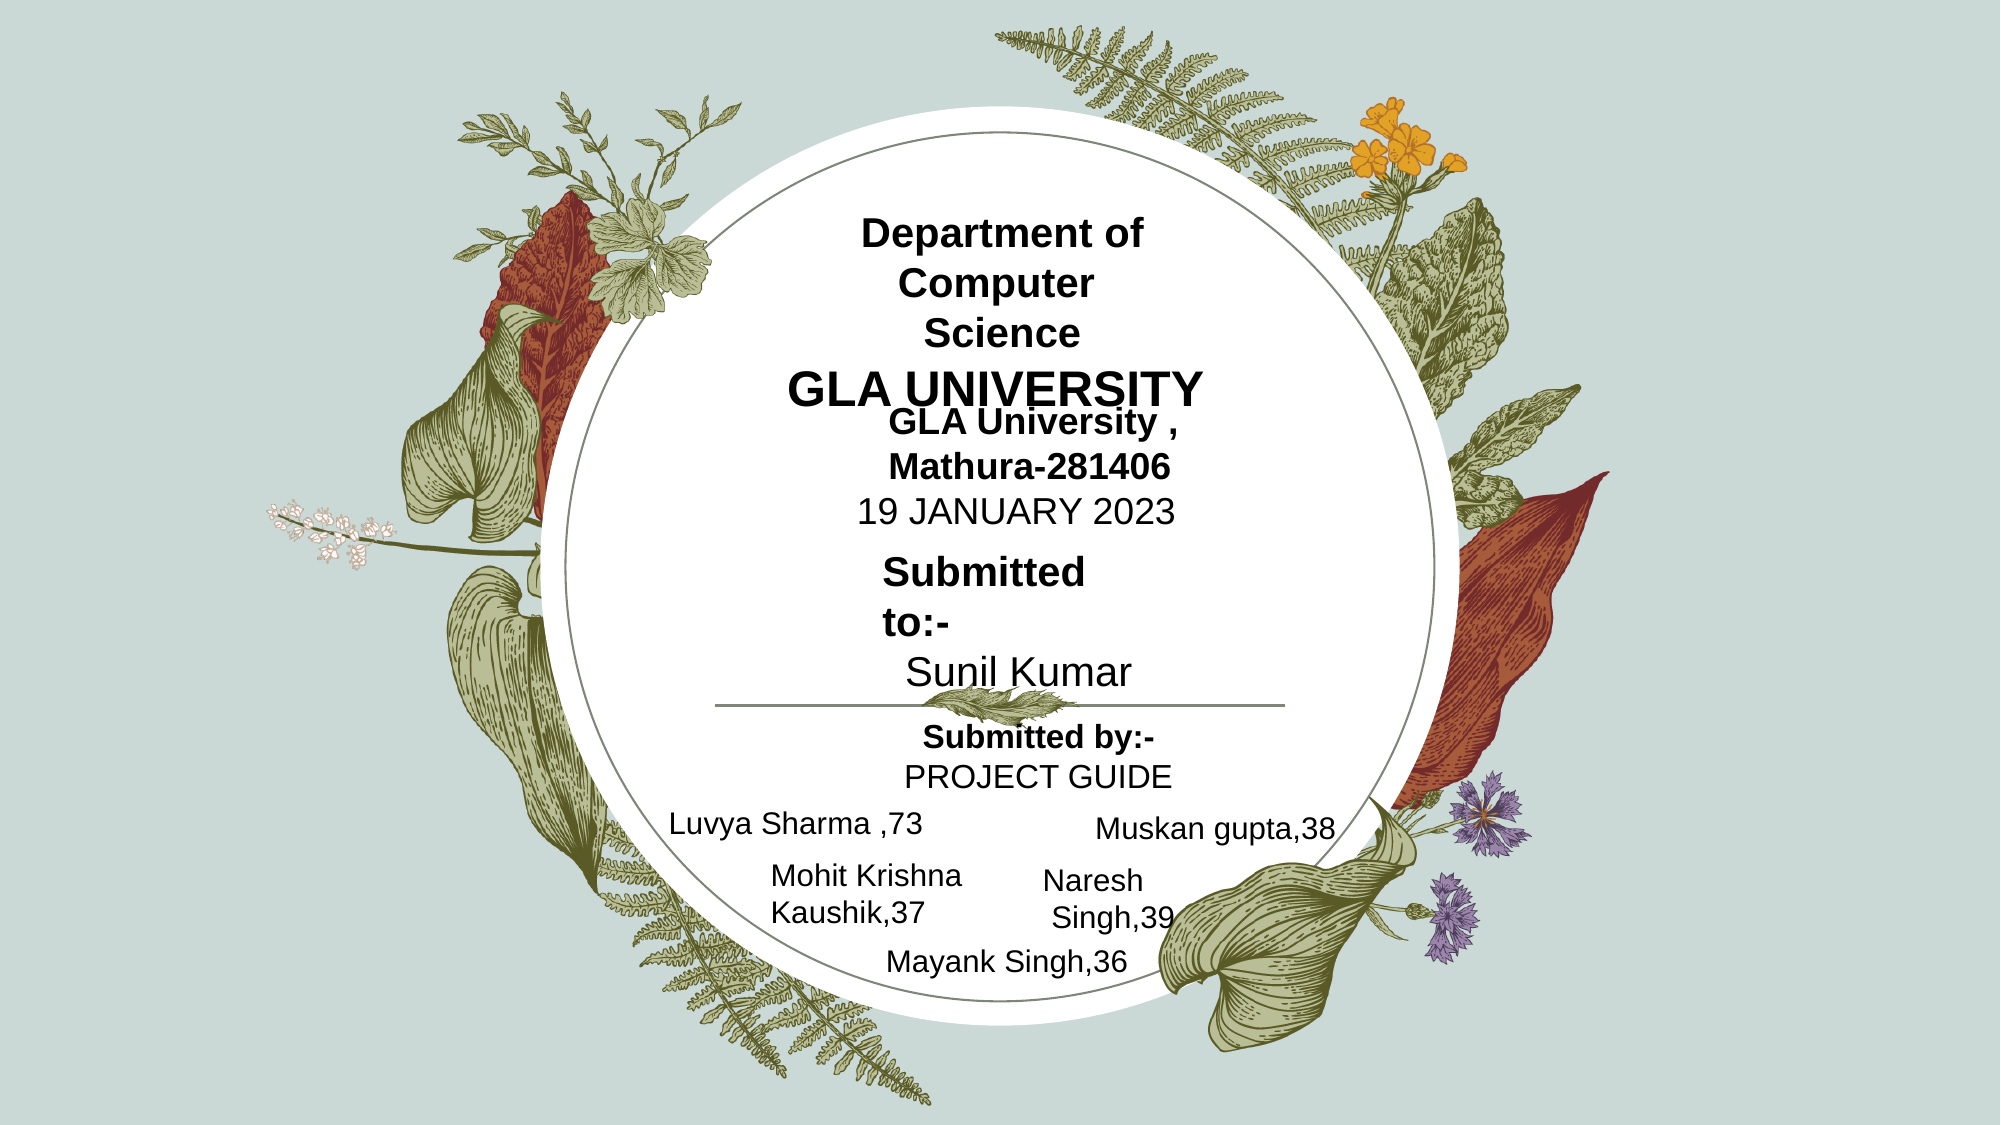

Department of Computer
Science
GLA UNIVERSITY
           GLA University ,
           Mathura-281406
19 JANUARY 2023
Submitted to:-
  Sunil Kumar
    Submitted by:-
  PROJECT GUIDE
Luvya Sharma ,73
Muskan gupta,38
Mohit Krishna Kaushik,37
Naresh
 Singh,39
Mayank Singh,36